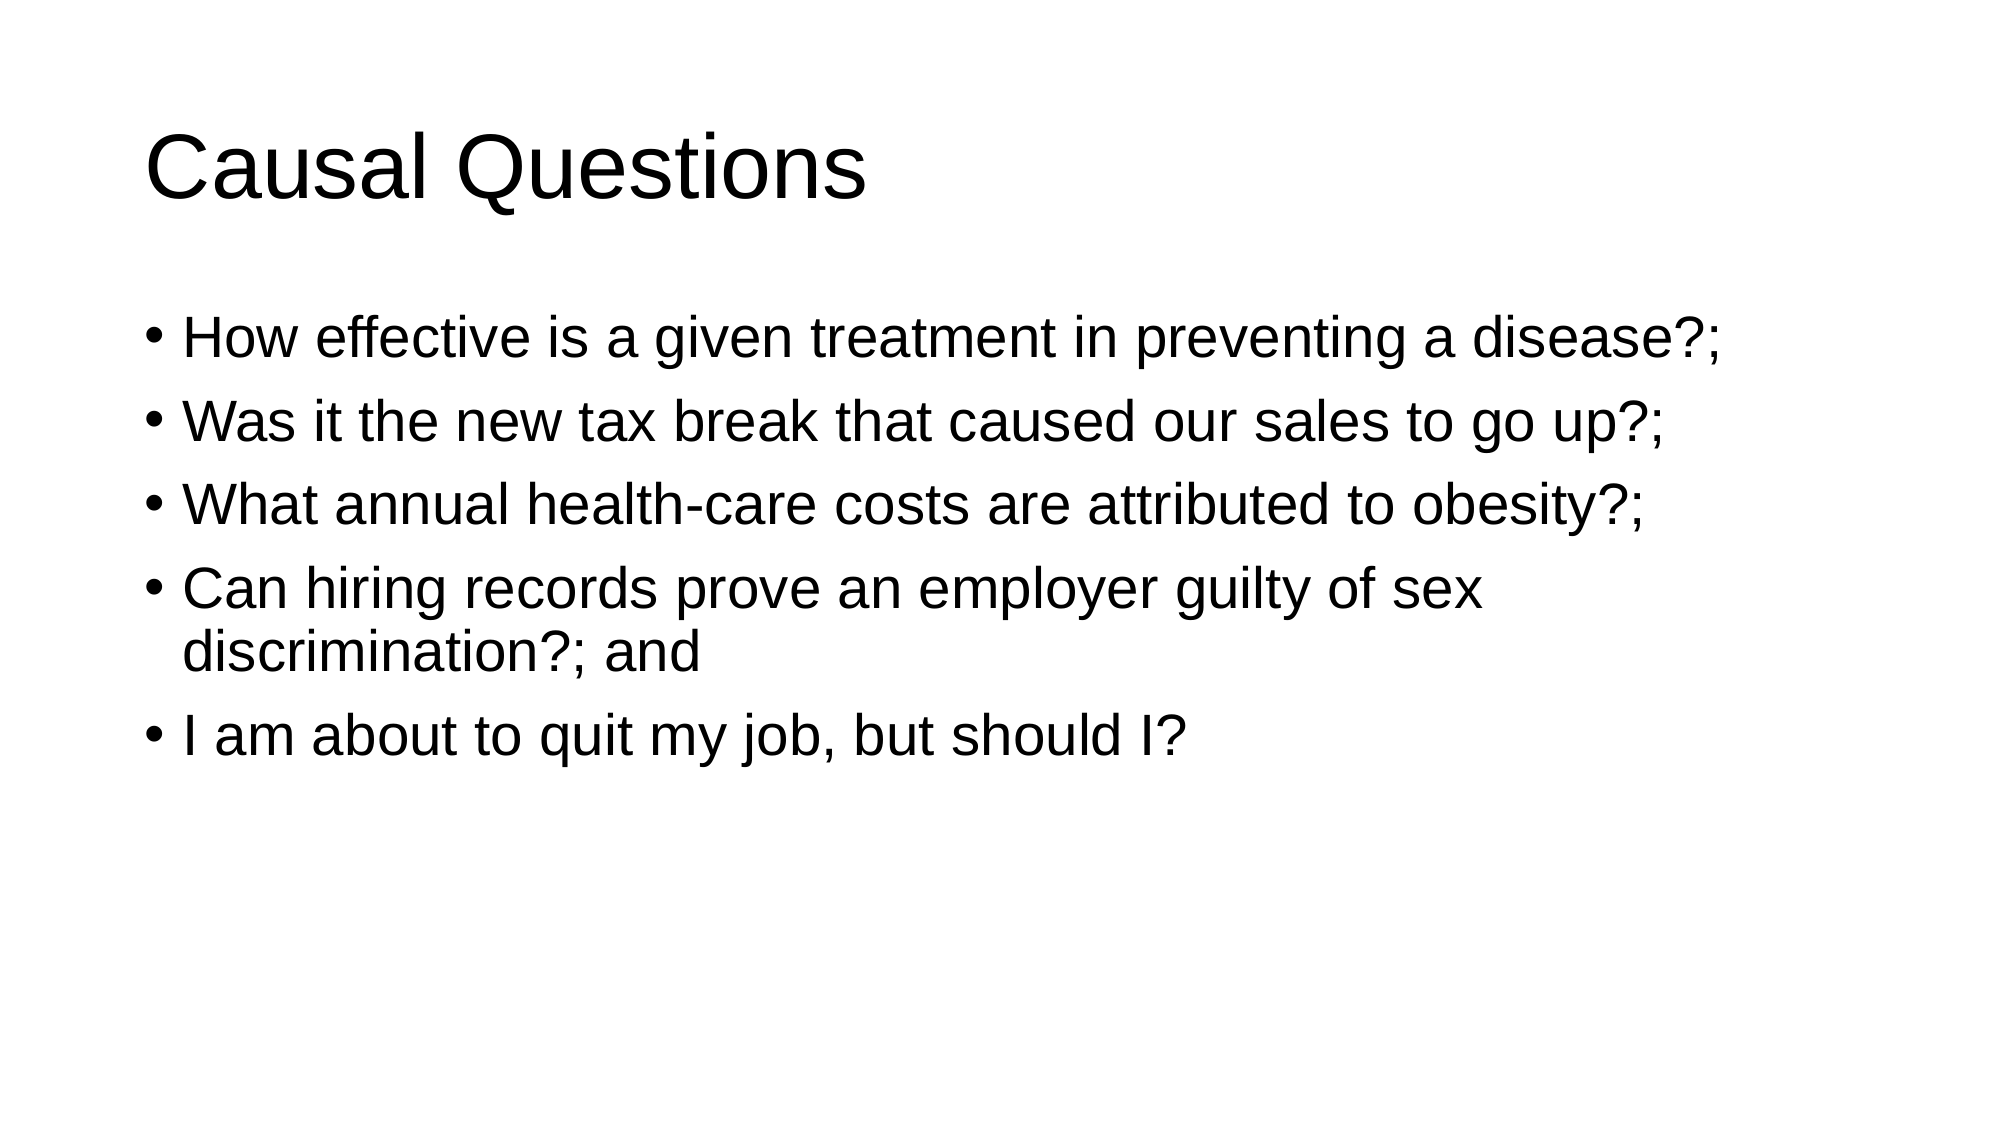

# Causal Questions
How effective is a given treatment in preventing a disease?;
Was it the new tax break that caused our sales to go up?;
What annual health-care costs are attributed to obesity?;
Can hiring records prove an employer guilty of sex discrimination?; and
I am about to quit my job, but should I?